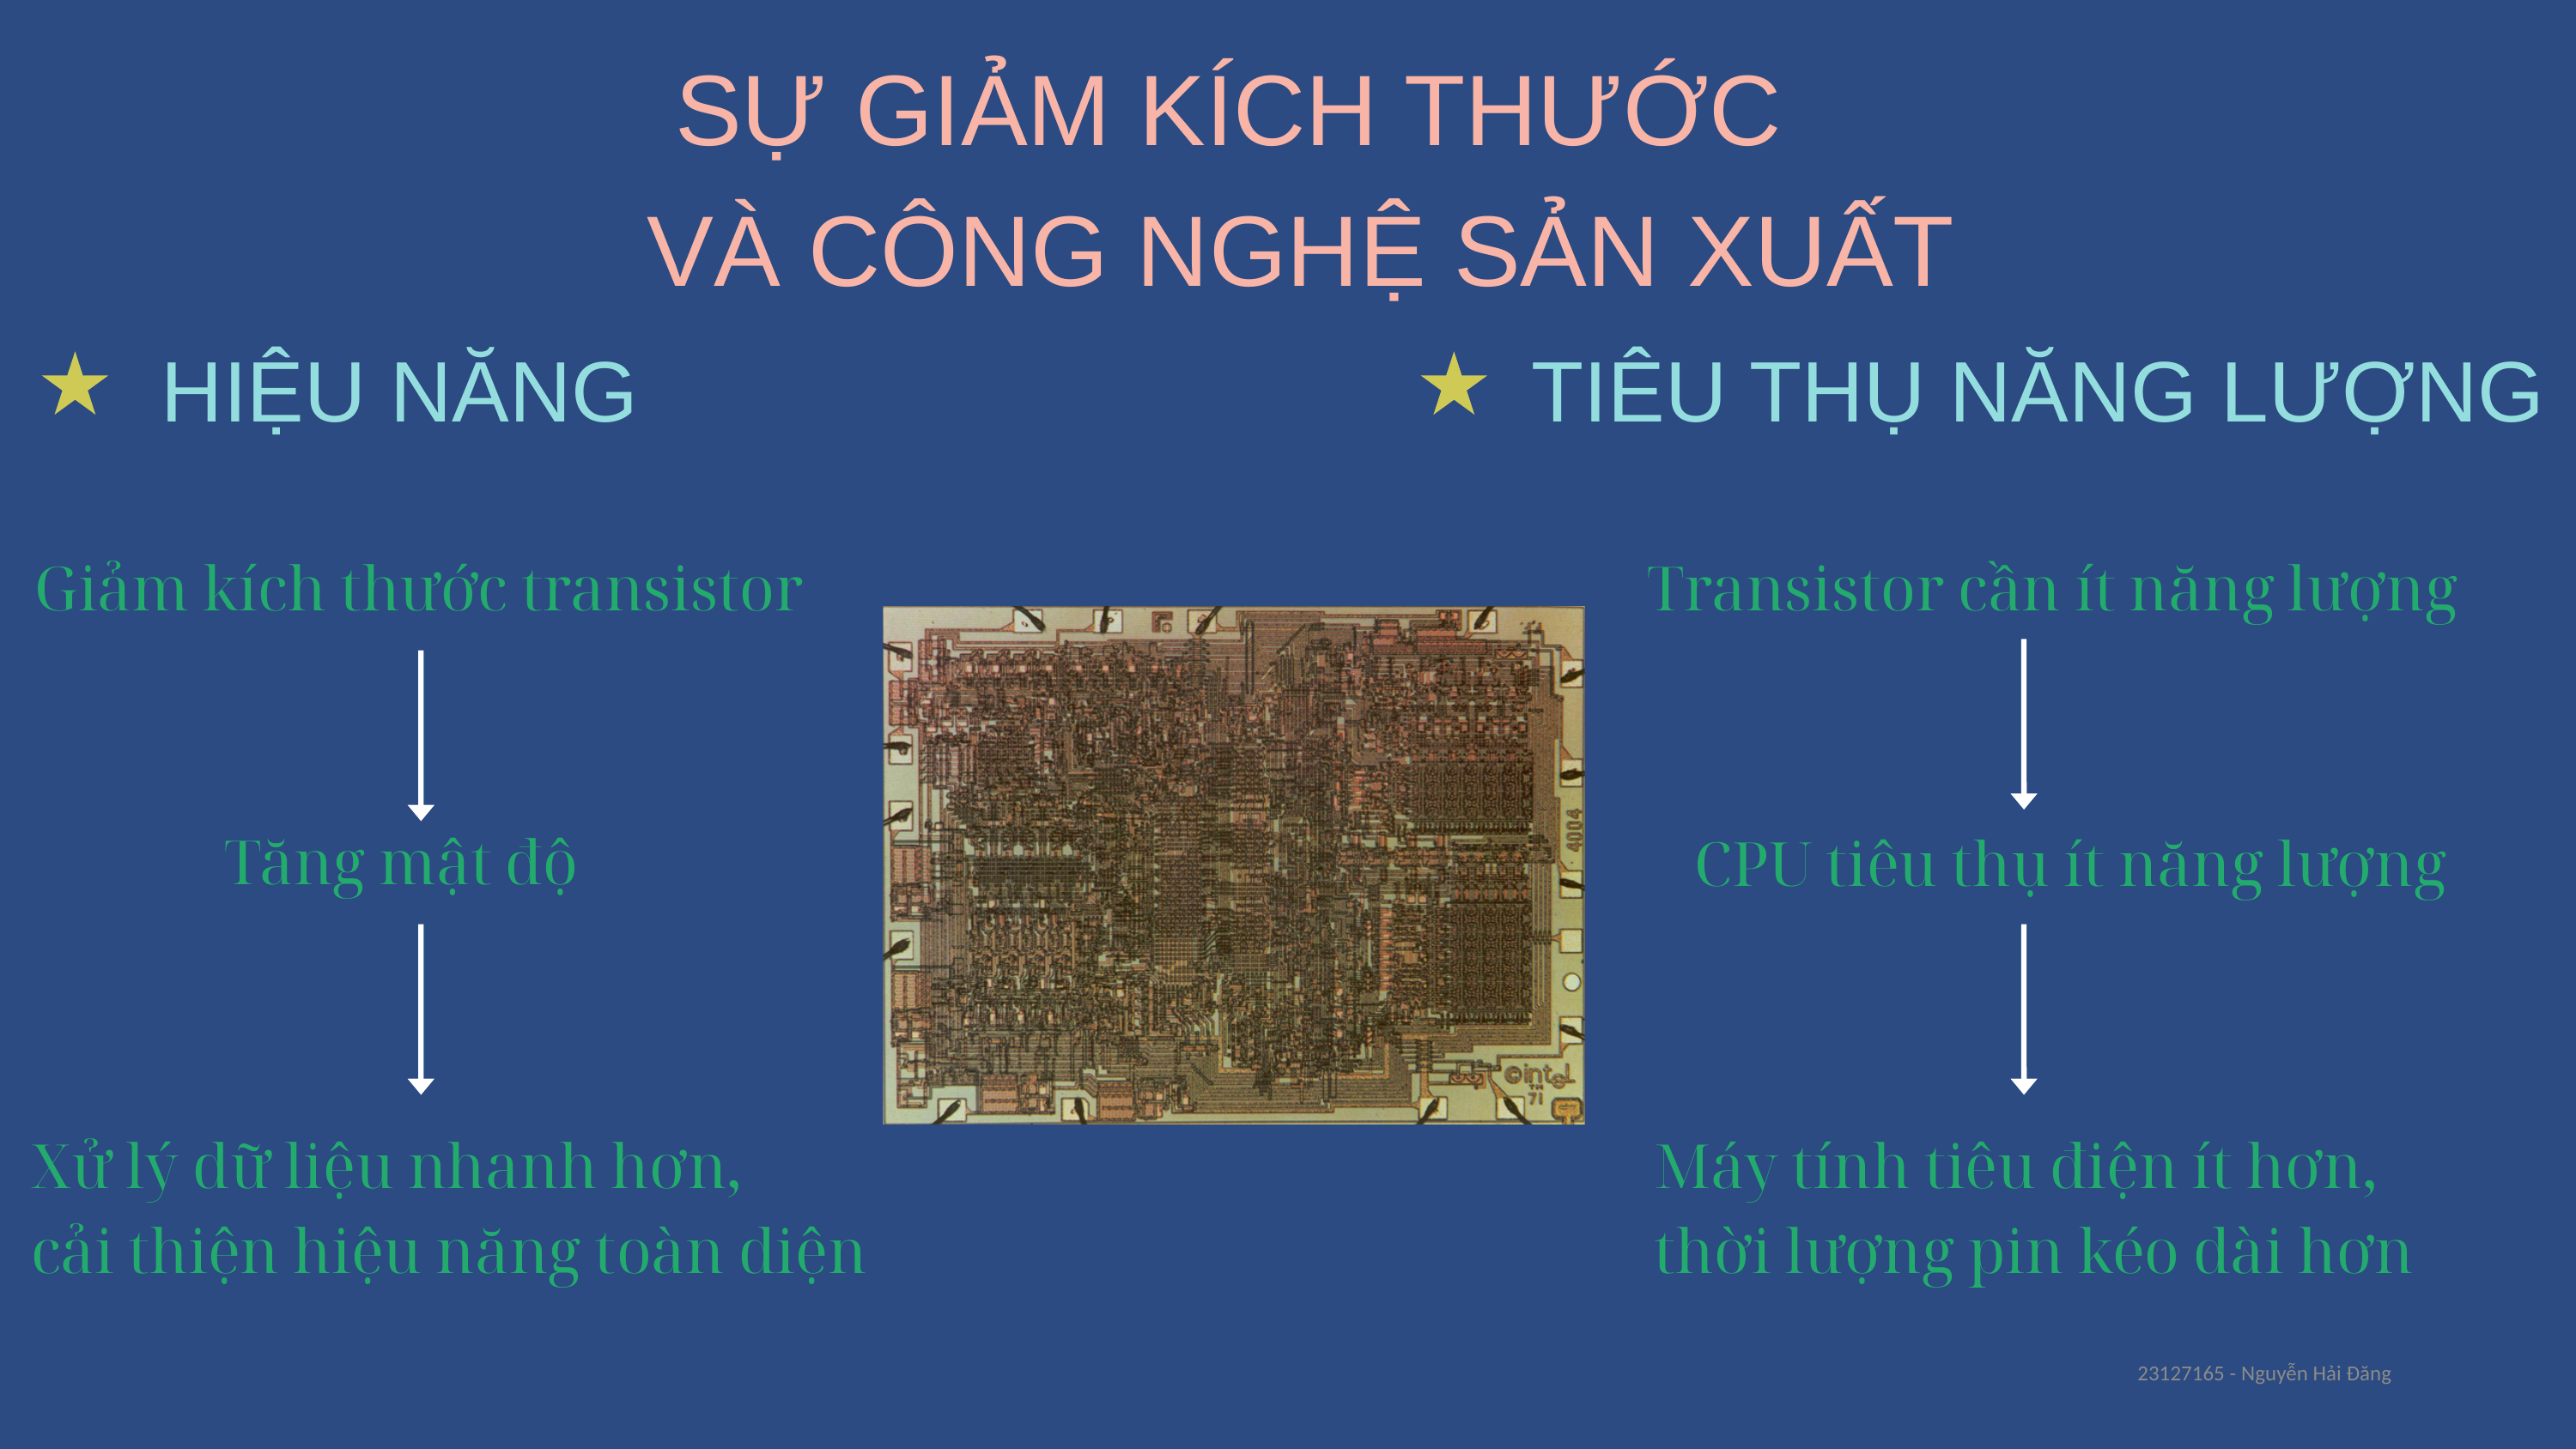

| SỰ GIẢM KÍCH THƯỚC VÀ CÔNG NGHỆ SẢN XUẤT |
| --- |
|  |
|  |
HIỆU NĂNG
 TIÊU THỤ NĂNG LƯỢNG

Giảm kích thước transistor
Transistor cần ít năng lượng

 Tăng mật độ
 CPU tiêu thụ ít năng lượng
6

Xử lý dữ liệu nhanh hơn,
cải thiện hiệu năng toàn diện
 Máy tính tiêu điện ít hơn,
 thời lượng pin kéo dài hơn
23127165 - Nguyễn Hải Đăng